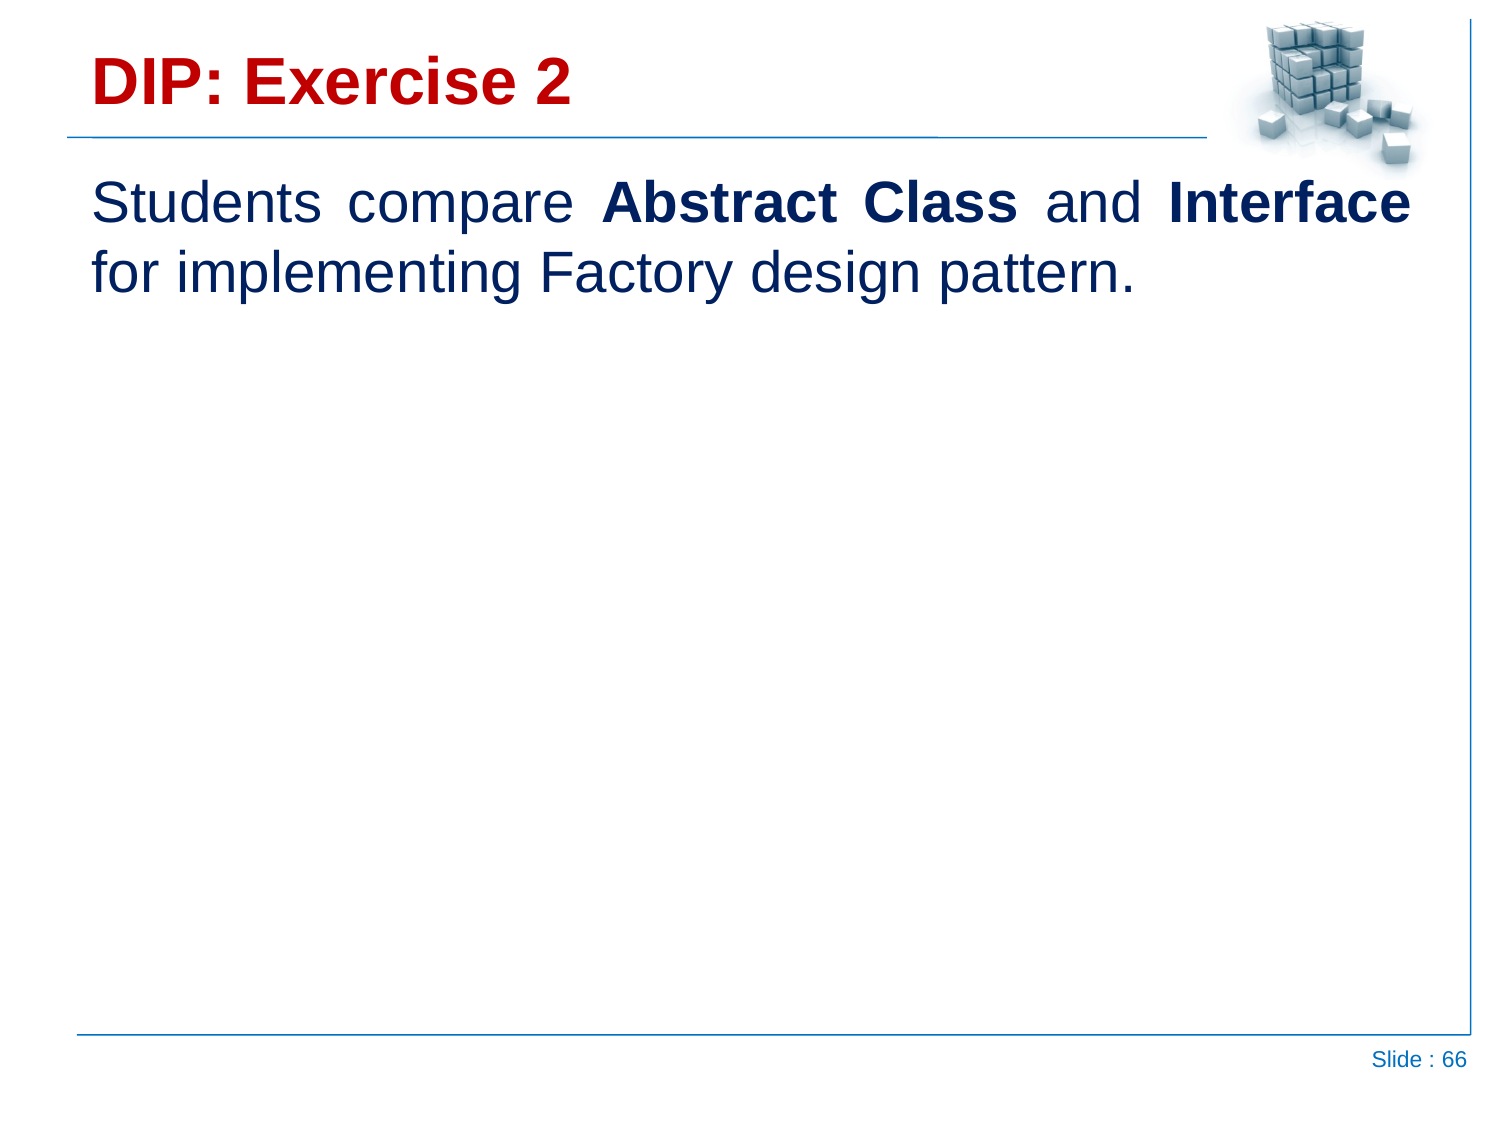

# DIP: Exercise 2
Students compare Abstract Class and Interface for implementing Factory design pattern.